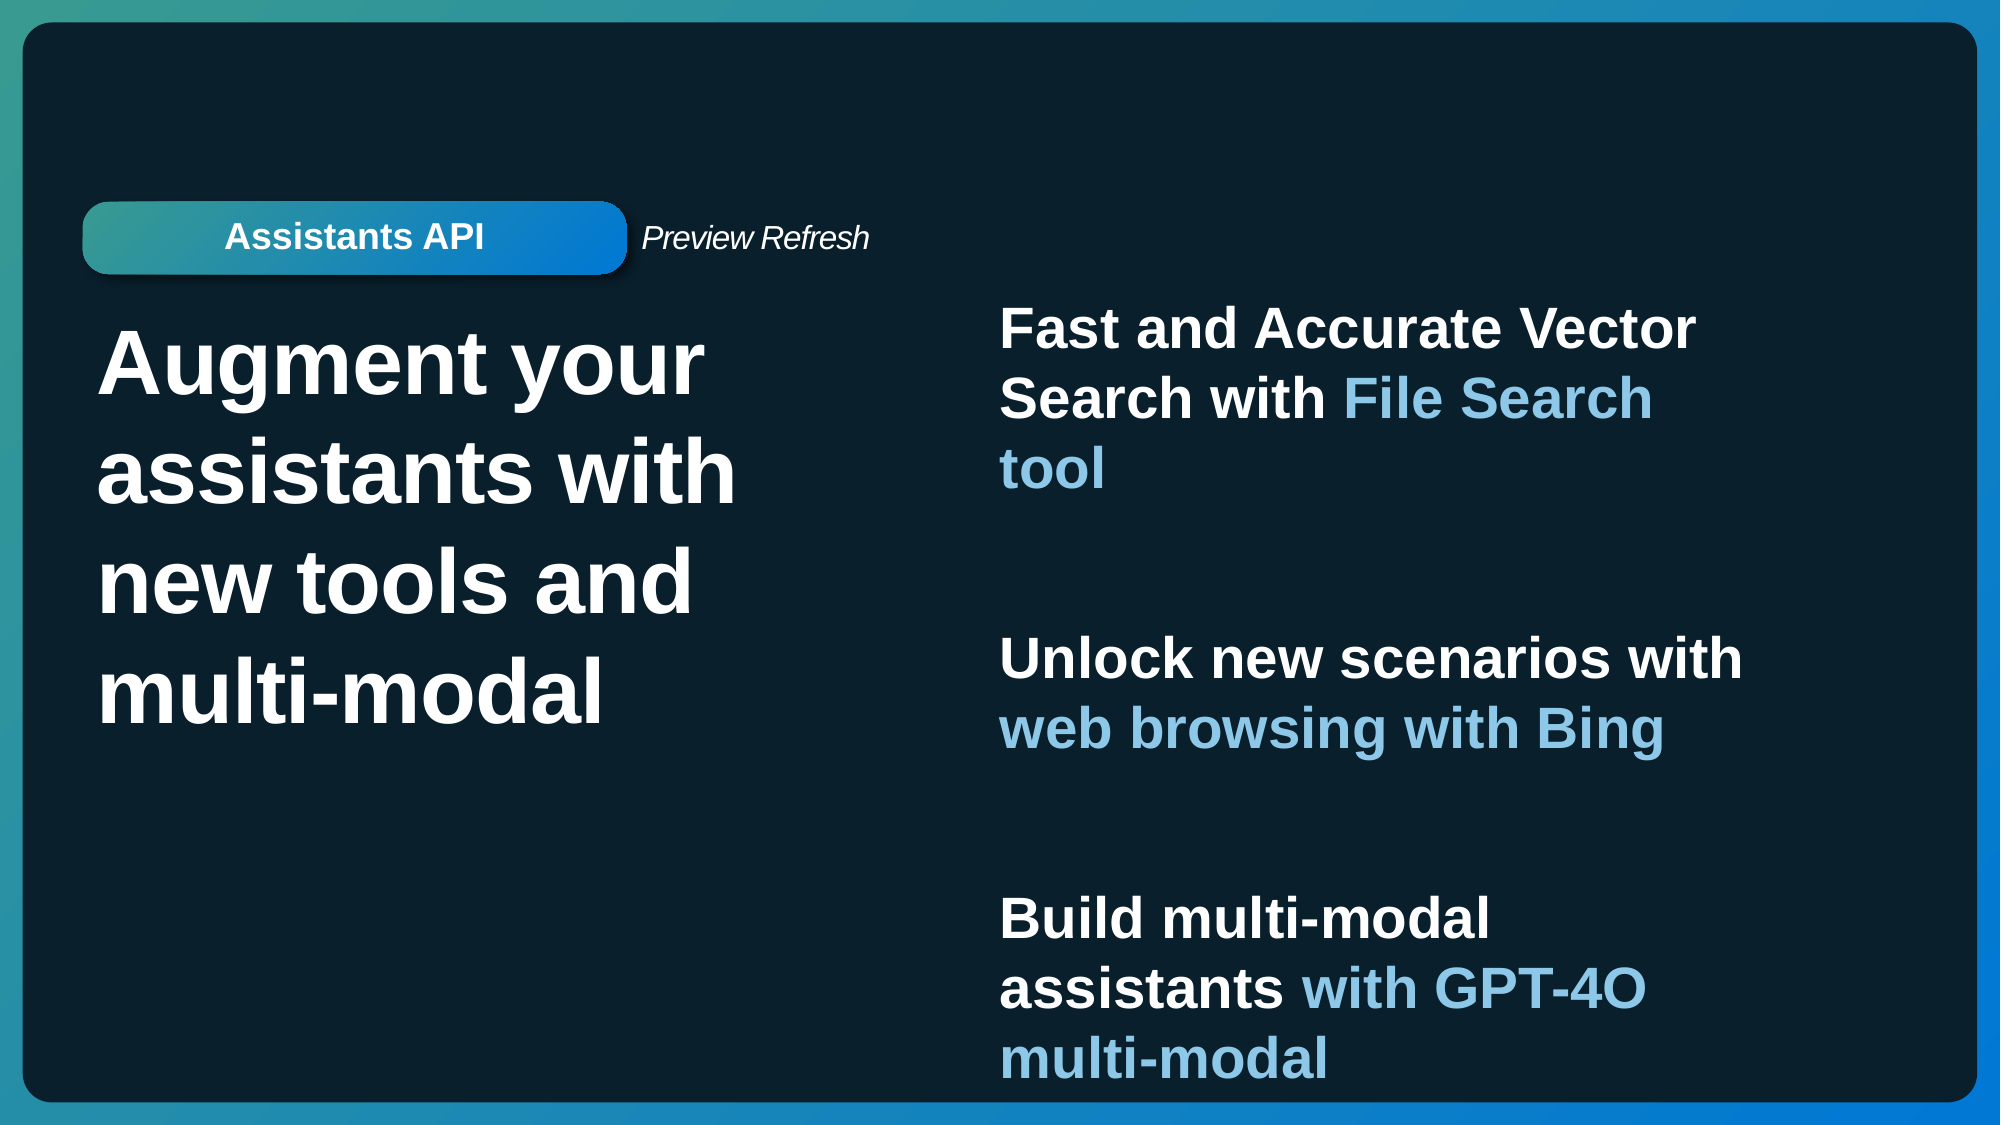

Assistants API
Fast and Accurate Vector Search with File Search tool

Unlock new scenarios with web browsing with Bing

Build multi-modal assistants with GPT-4O multi-modal
Augment your assistants with new tools and multi-modal
Preview Refresh